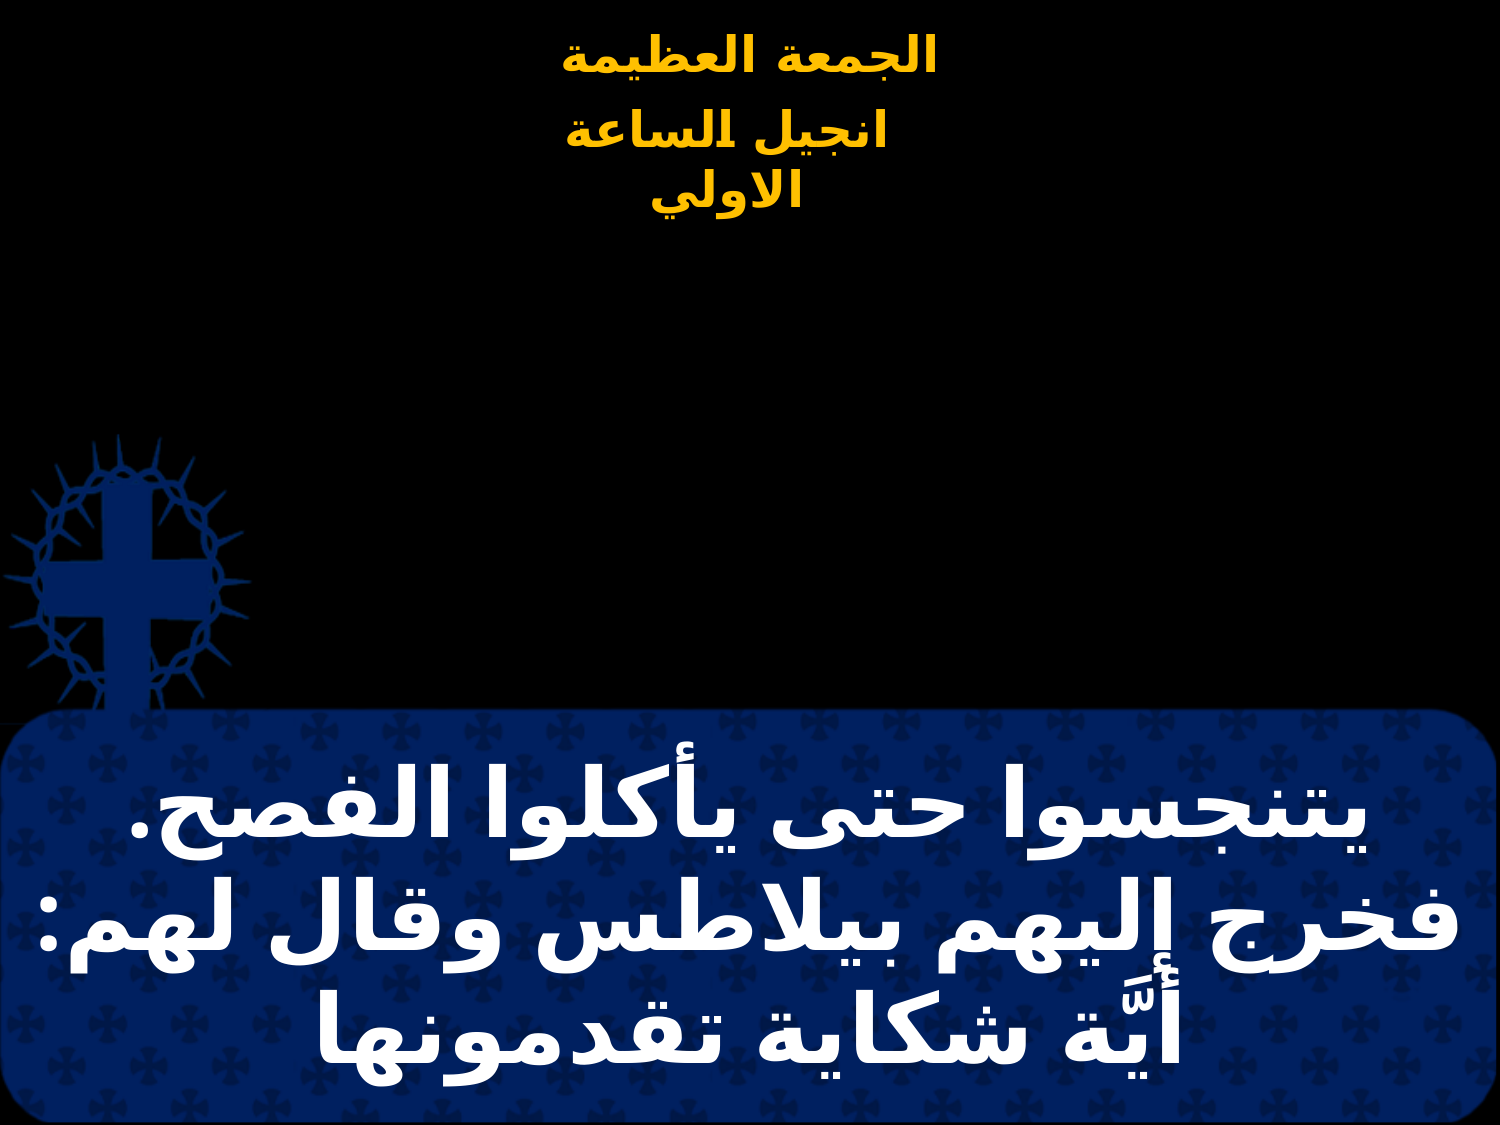

# يتنجسوا حتى يأكلوا الفصح. فخرج إليهم بيلاطس وقال لهم: أيَّة شكاية تقدمونها